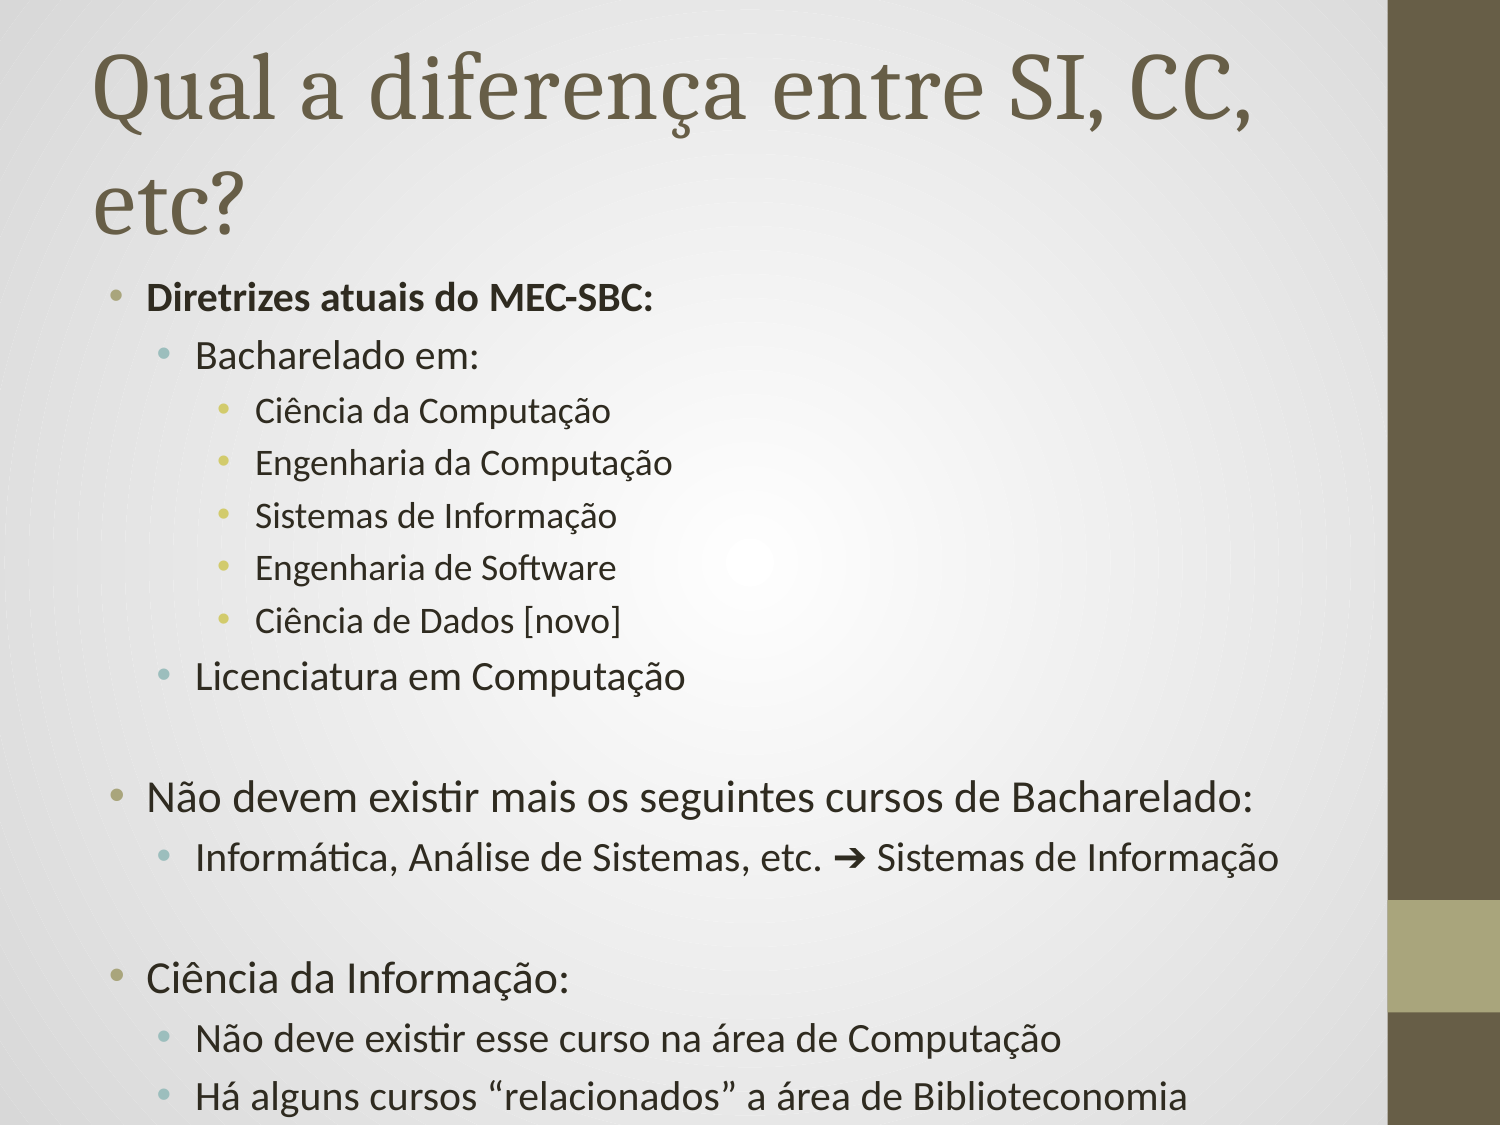

# Qual a diferença entre SI, CC, etc?
Diretrizes atuais do MEC-SBC:
Bacharelado em:
Ciência da Computação
Engenharia da Computação
Sistemas de Informação
Engenharia de Software
Ciência de Dados [novo]
Licenciatura em Computação

Não devem existir mais os seguintes cursos de Bacharelado:
Informática, Análise de Sistemas, etc. ➔ Sistemas de Informação

Ciência da Informação:
Não deve existir esse curso na área de Computação
Há alguns cursos “relacionados” a área de Biblioteconomia